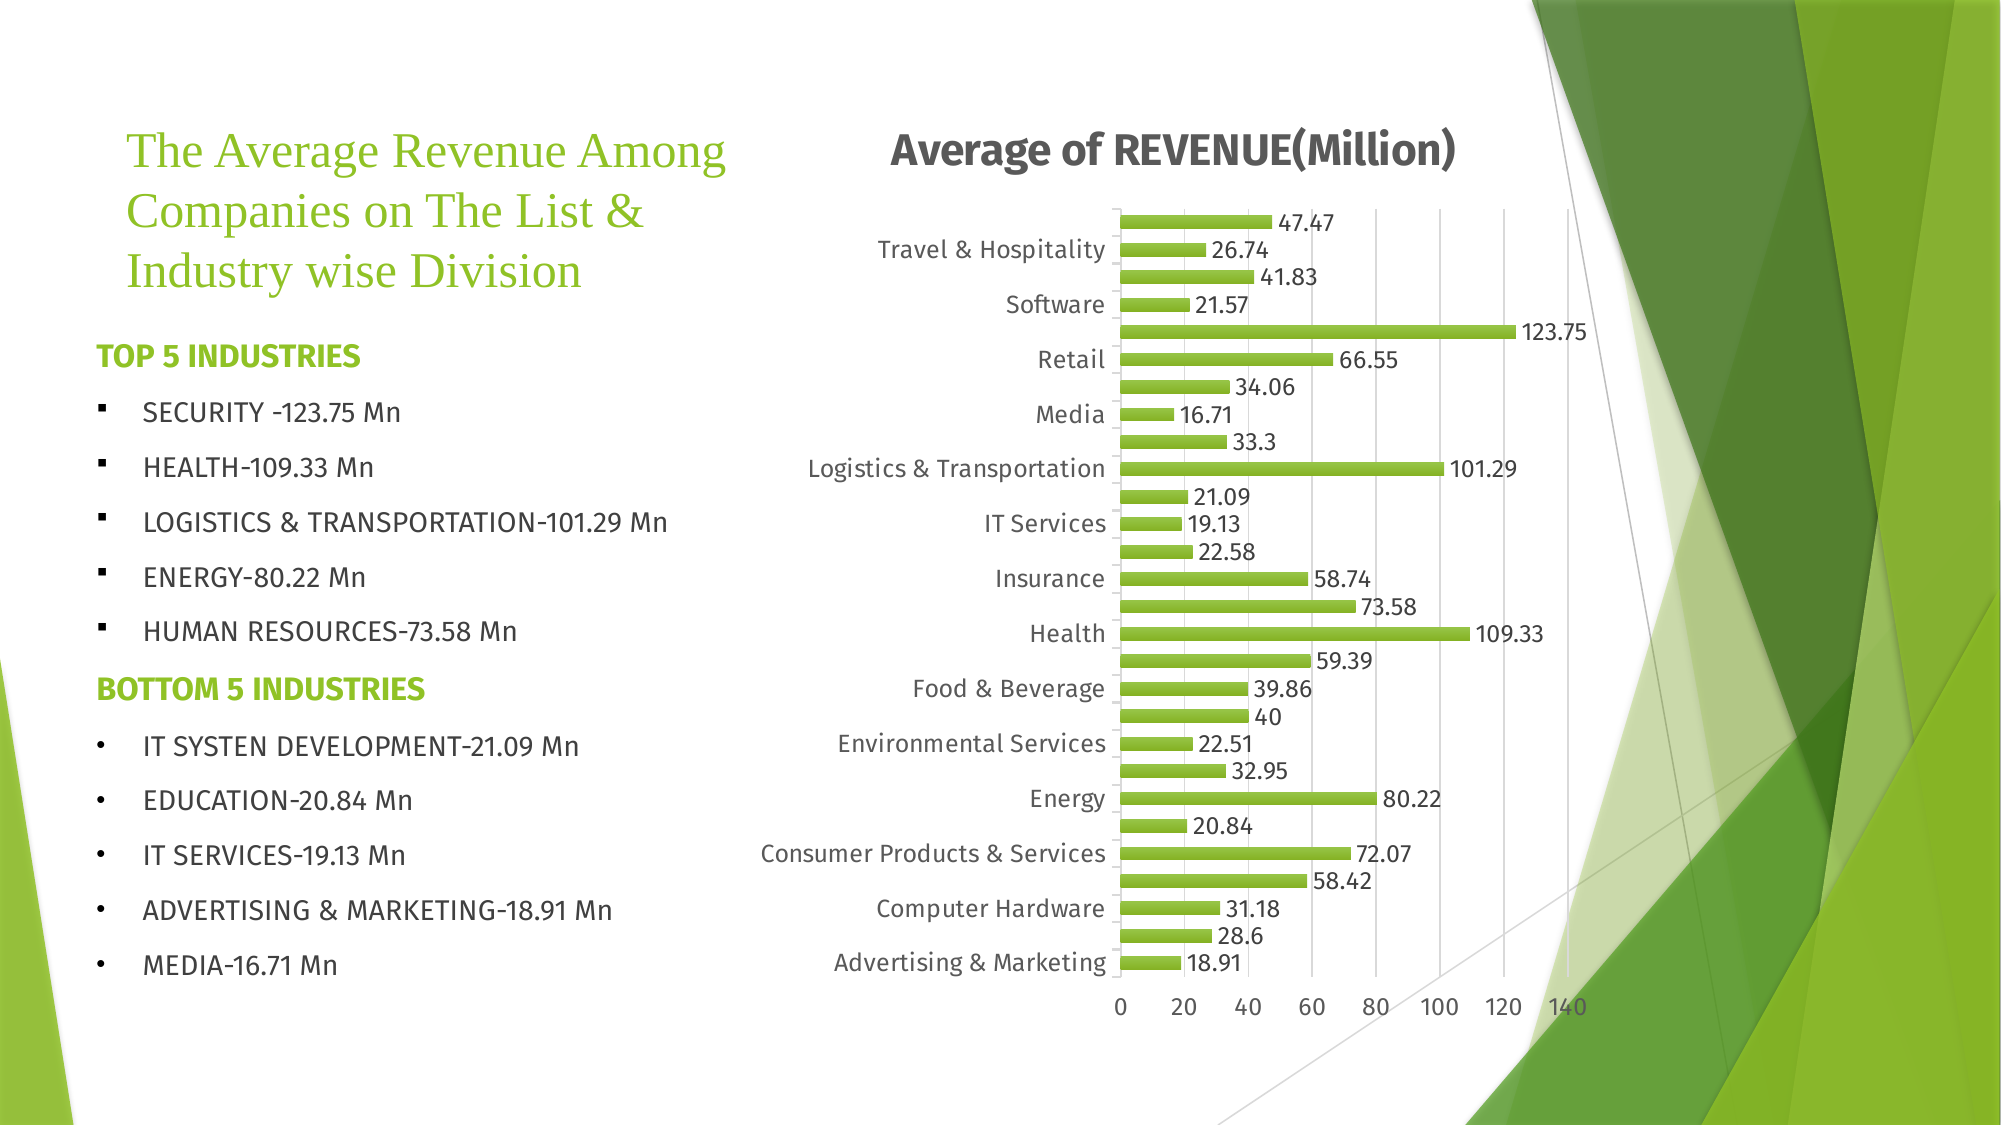

# The Average Revenue Among Companies on The List & Industry wise Division

### Chart:

| Category | Average of REVENUE(Million) |
|---|---|
| Advertising & Marketing | 18.91 |
| Business Products & Services | 28.6 |
| Computer Hardware | 31.18 |
| Construction | 58.42 |
| Consumer Products & Services | 72.07 |
| Education | 20.84 |
| Energy | 80.22 |
| Engineering | 32.95 |
| Environmental Services | 22.51 |
| Financial Services | 40.0 |
| Food & Beverage | 39.86 |
| Government Services | 59.39 |
| Health | 109.33 |
| Human Resources | 73.58 |
| Insurance | 58.74 |
| IT Management | 22.58 |
| IT Services | 19.13 |
| IT System Development | 21.09 |
| Logistics & Transportation | 101.29 |
| Manufacturing | 33.3 |
| Media | 16.71 |
| Real Estate | 34.06 |
| Retail | 66.55 |
| Security | 123.75 |
| Software | 21.57 |
| Telecommunications | 41.83 |
| Travel & Hospitality | 26.74 |
| Grand Total | 47.47 |
TOP 5 INDUSTRIES
SECURITY -123.75 Mn
HEALTH-109.33 Mn
LOGISTICS & TRANSPORTATION-101.29 Mn
ENERGY-80.22 Mn
HUMAN RESOURCES-73.58 Mn
BOTTOM 5 INDUSTRIES
IT SYSTEN DEVELOPMENT-21.09 Mn
EDUCATION-20.84 Mn
IT SERVICES-19.13 Mn
ADVERTISING & MARKETING-18.91 Mn
MEDIA-16.71 Mn